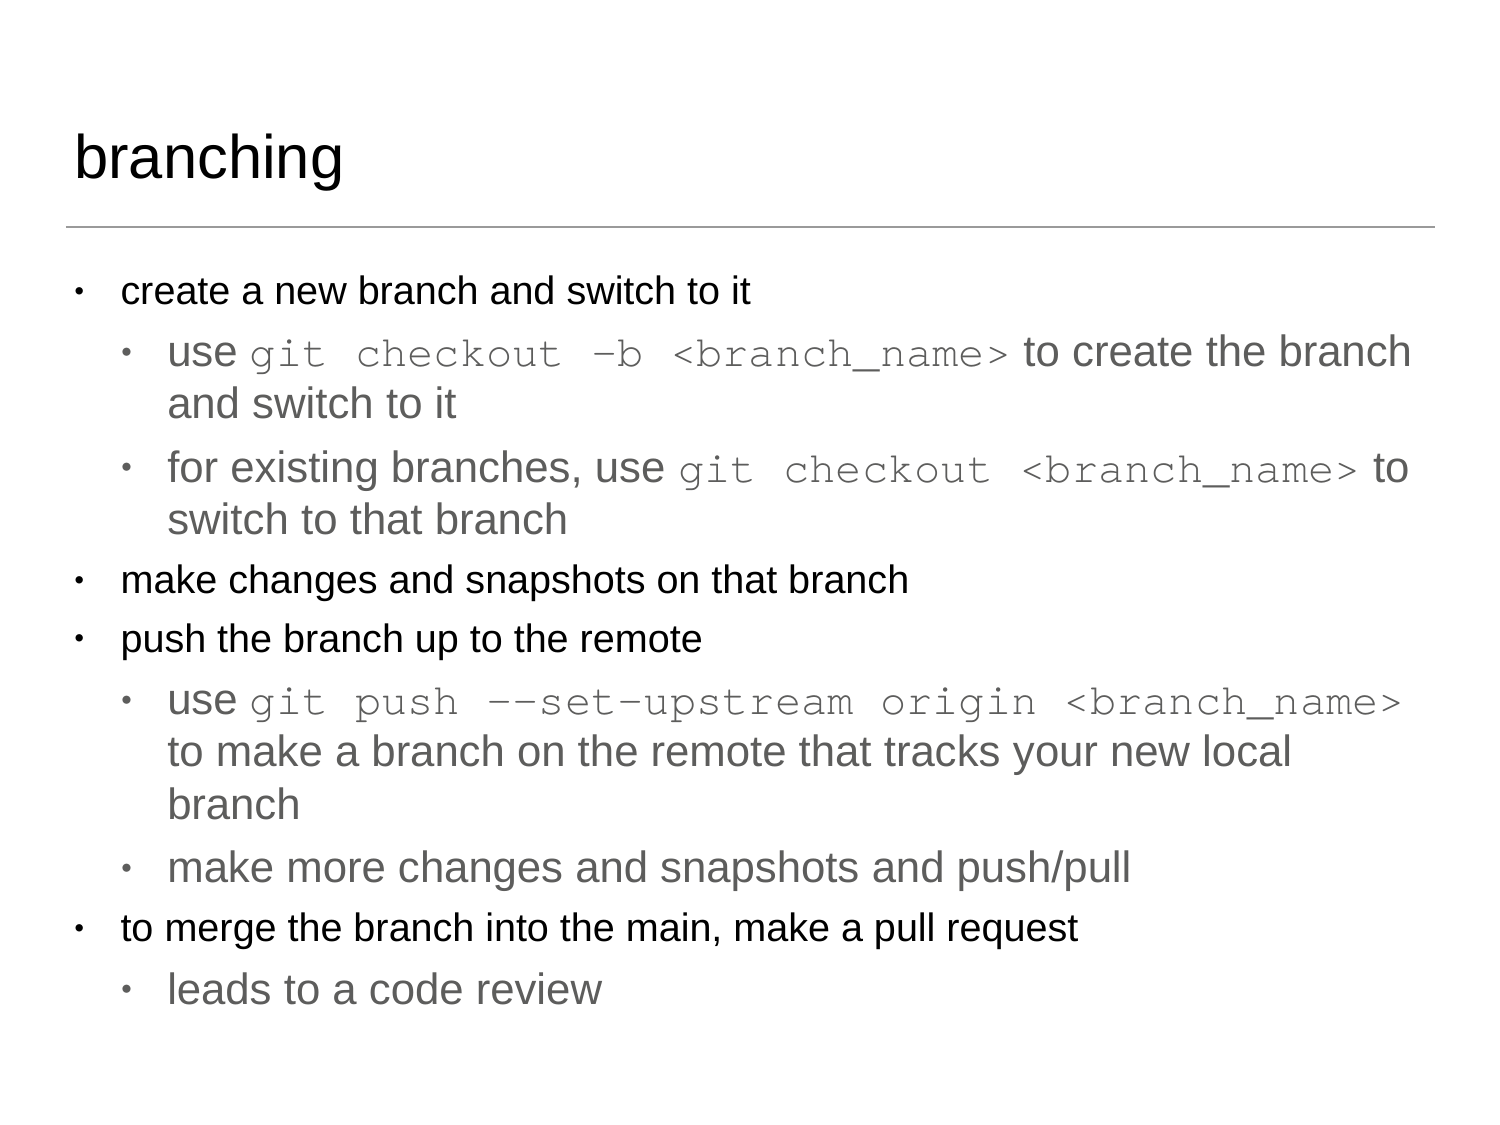

# branching
create a new branch and switch to it
use git checkout -b <branch_name> to create the branch and switch to it
for existing branches, use git checkout <branch_name> to switch to that branch
make changes and snapshots on that branch
push the branch up to the remote
use git push --set-upstream origin <branch_name> to make a branch on the remote that tracks your new local branch
make more changes and snapshots and push/pull
to merge the branch into the main, make a pull request
leads to a code review